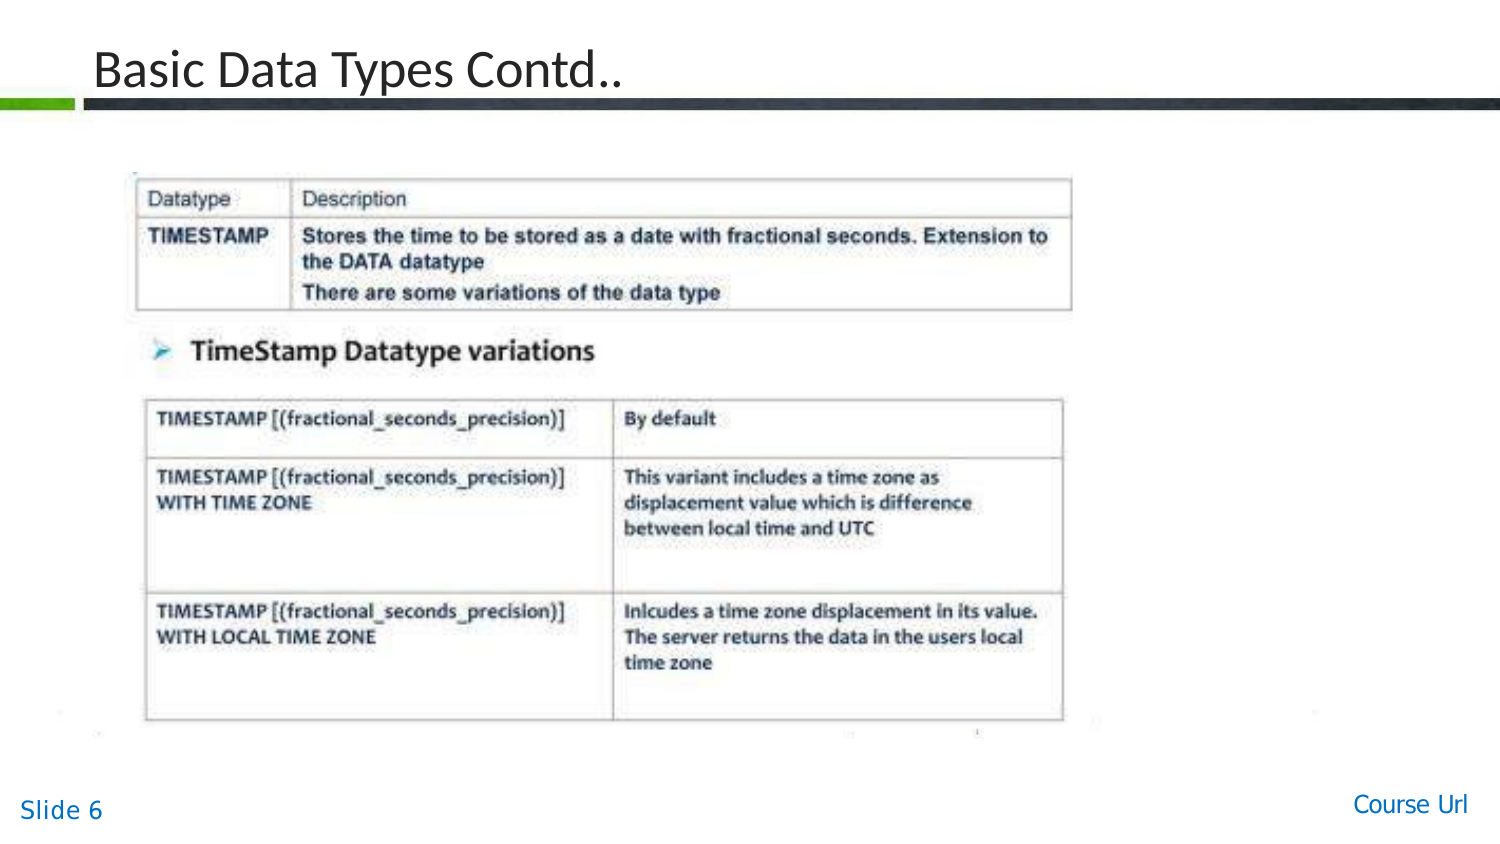

# Basic Data Types Contd..

Course Url
Slide 6